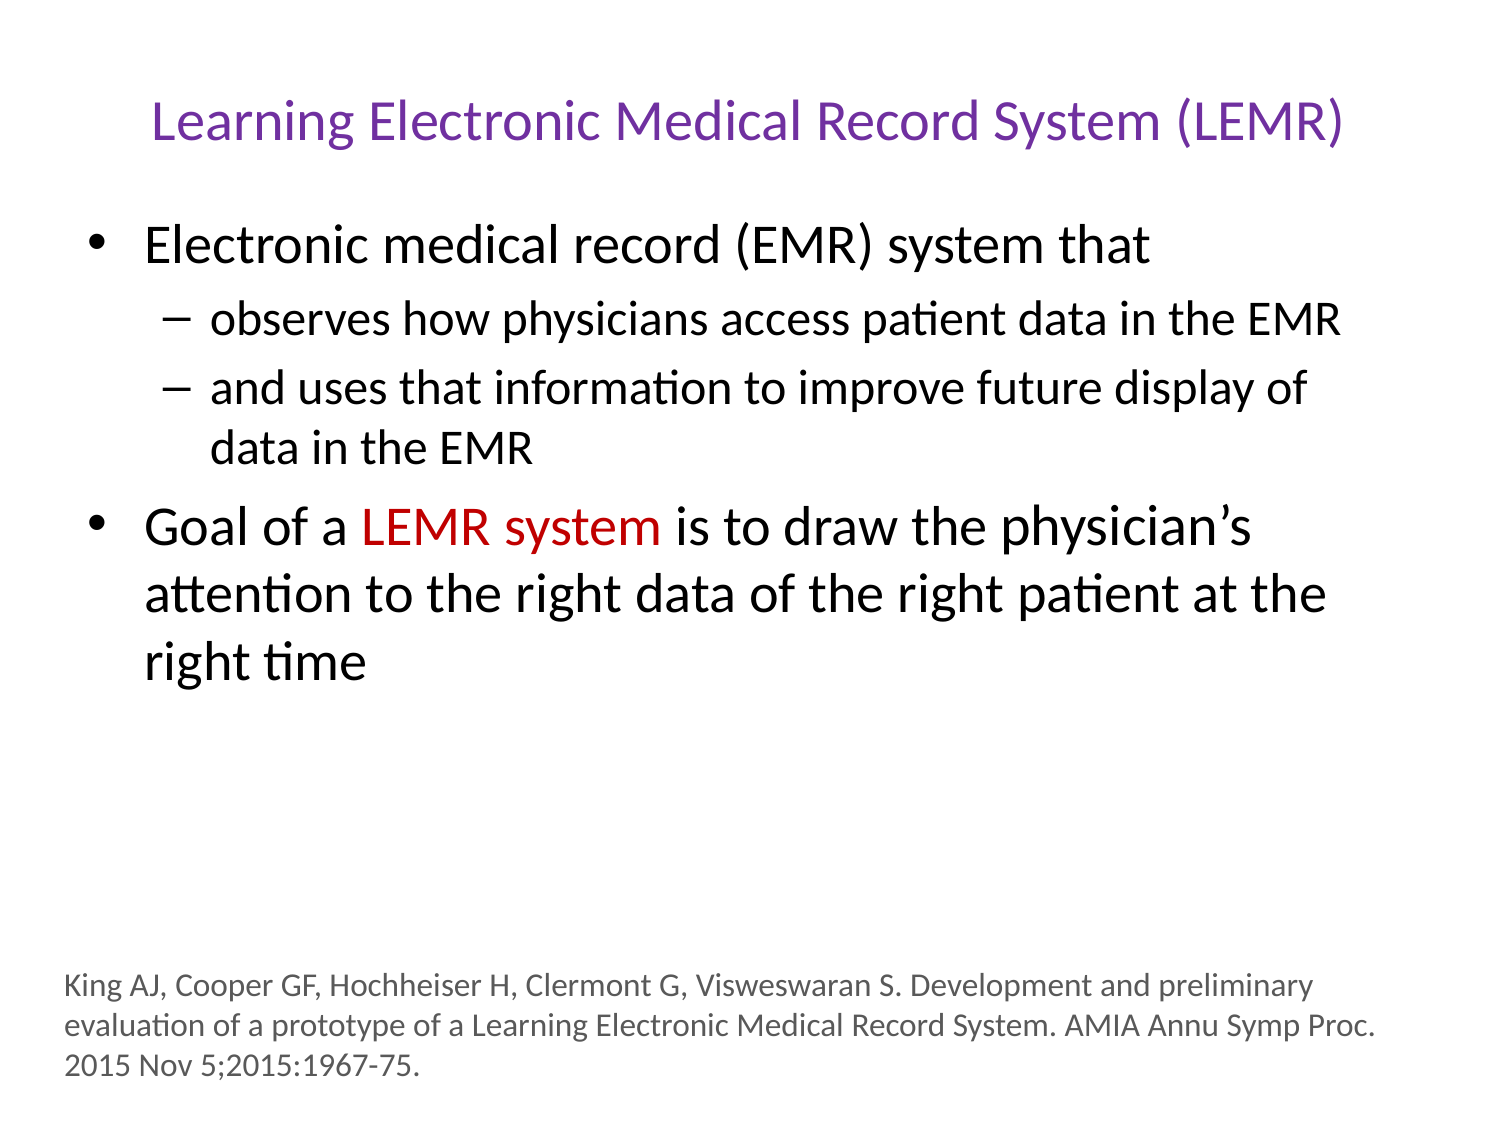

Learning Electronic Medical Record System (LEMR)
Electronic medical record (EMR) system that
observes how physicians access patient data in the EMR
and uses that information to improve future display of data in the EMR
Goal of a LEMR system is to draw the physician’s attention to the right data of the right patient at the right time
King AJ, Cooper GF, Hochheiser H, Clermont G, Visweswaran S. Development and preliminary evaluation of a prototype of a Learning Electronic Medical Record System. AMIA Annu Symp Proc. 2015 Nov 5;2015:1967-75.